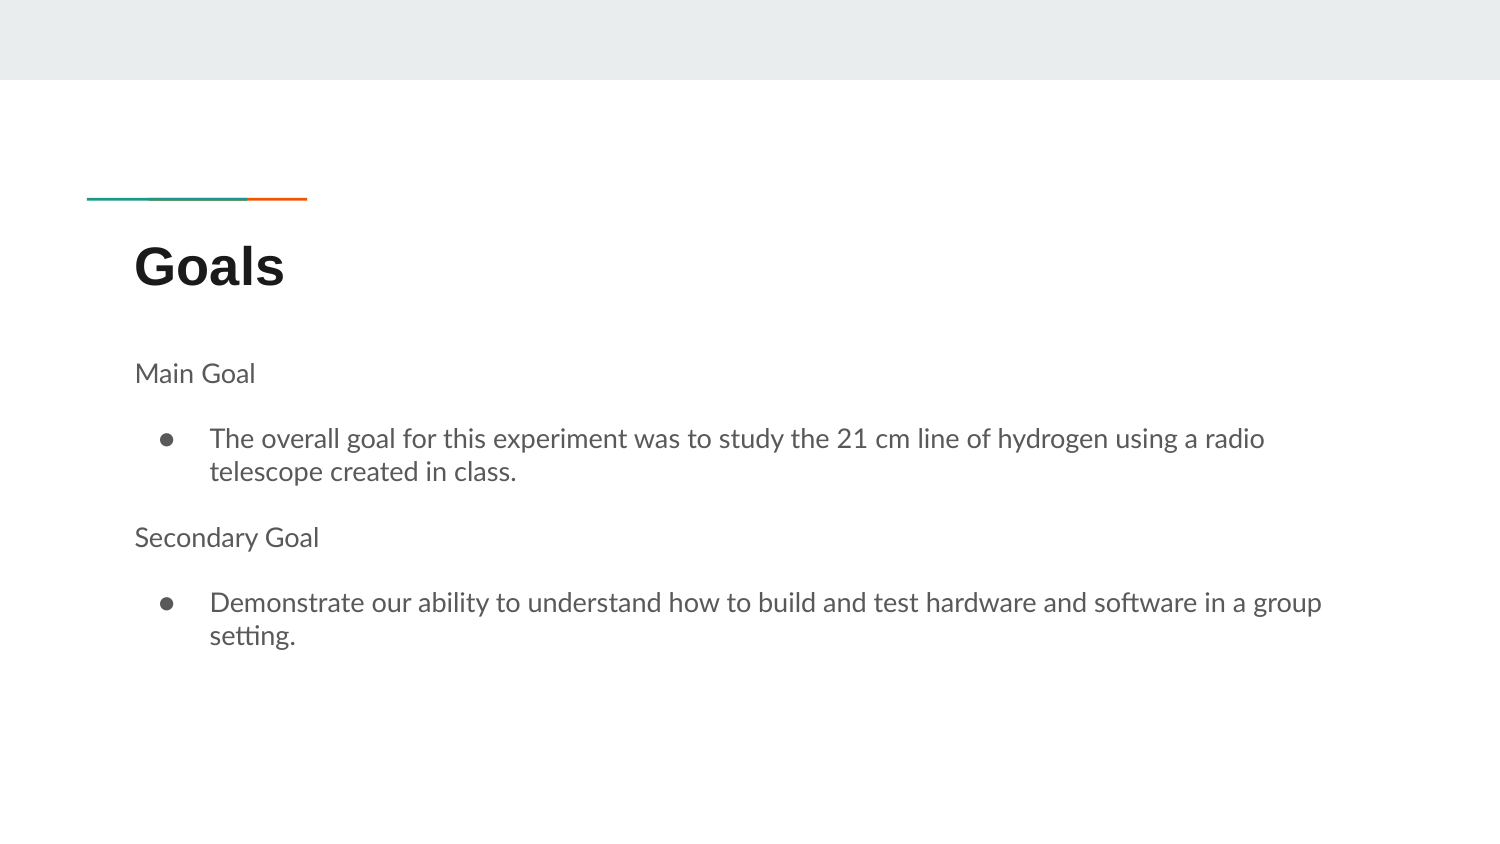

# Goals
Main Goal
The overall goal for this experiment was to study the 21 cm line of hydrogen using a radio telescope created in class.
Secondary Goal
Demonstrate our ability to understand how to build and test hardware and software in a group setting.